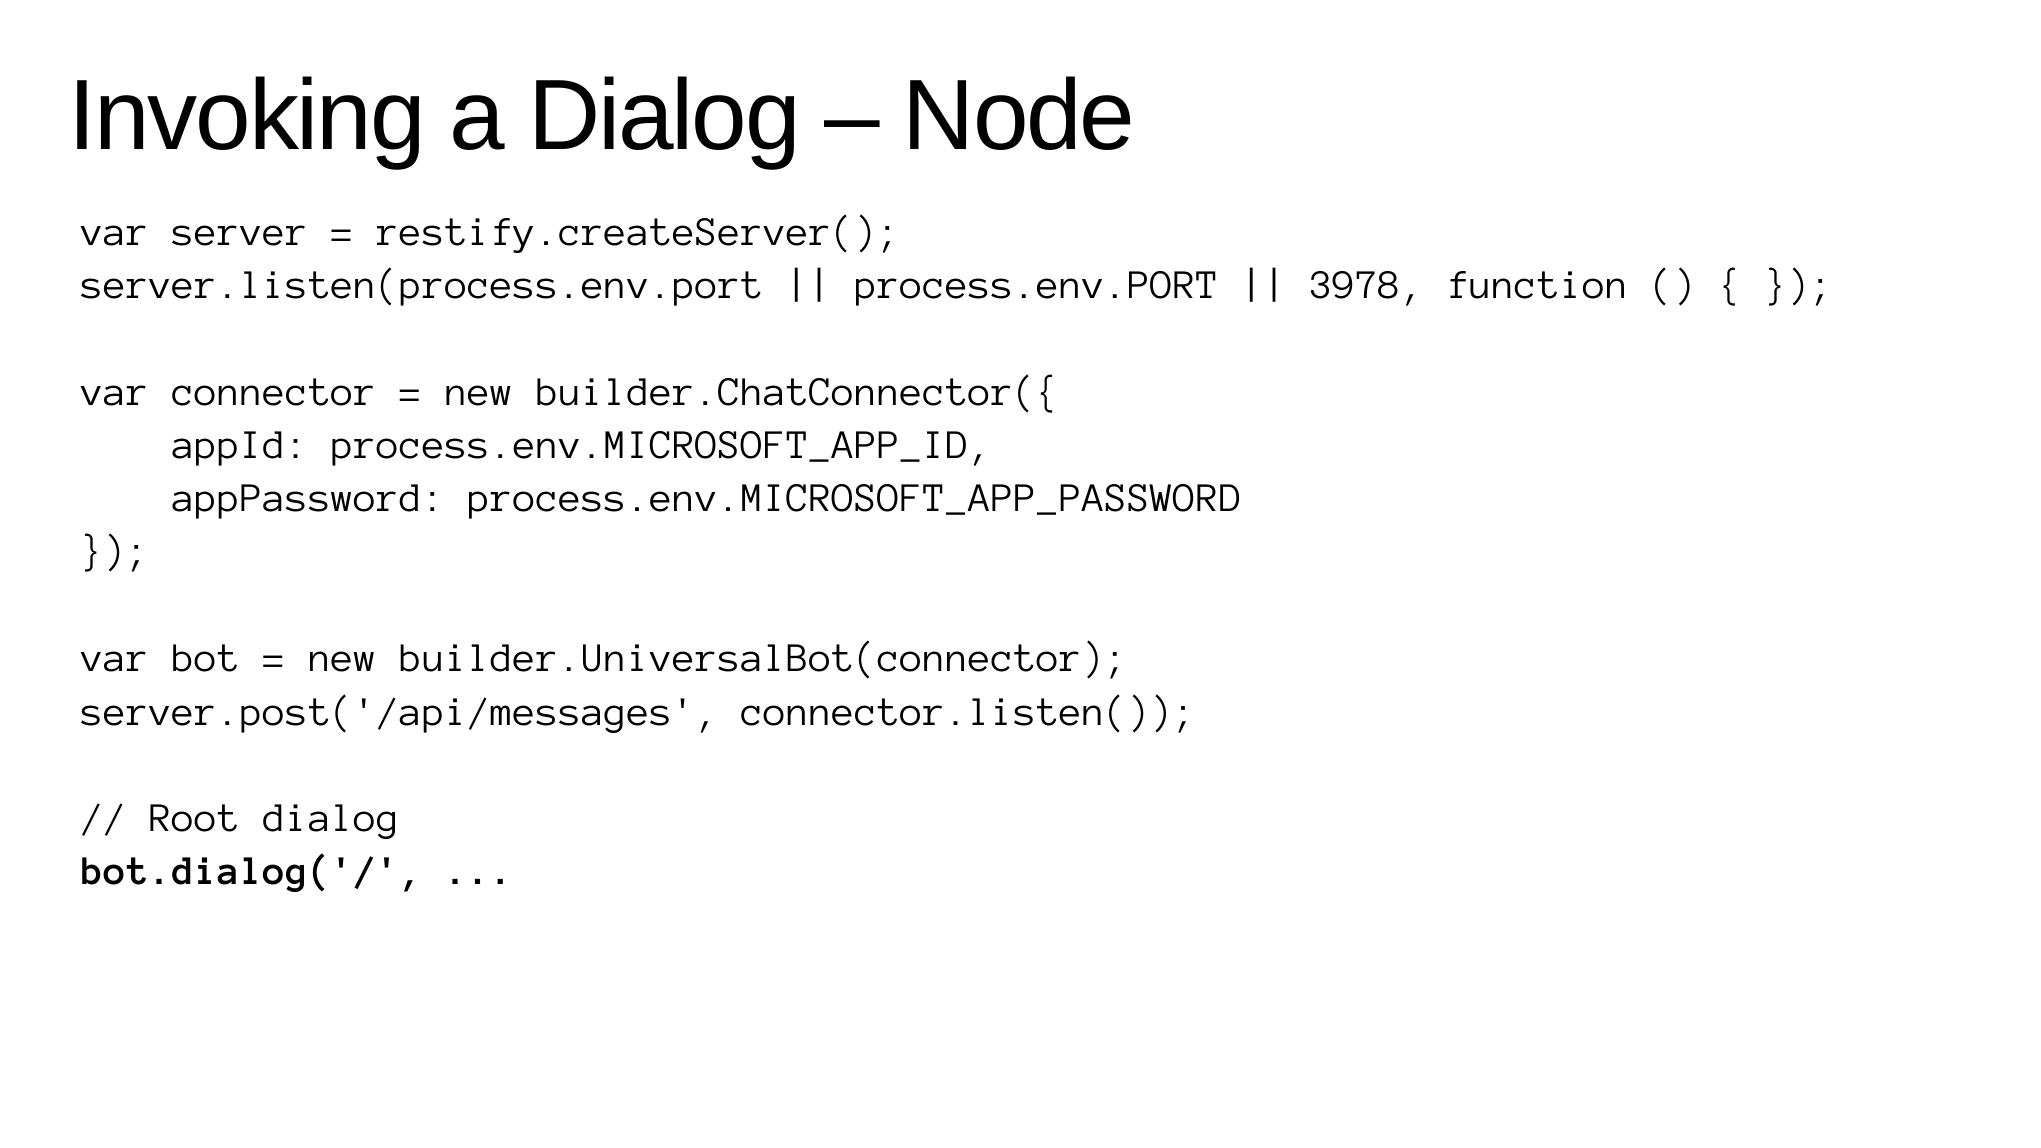

# Invoking a Dialog – Node
var server = restify.createServer();
server.listen(process.env.port || process.env.PORT || 3978, function () { });

var connector = new builder.ChatConnector({
    appId: process.env.MICROSOFT_APP_ID,
    appPassword: process.env.MICROSOFT_APP_PASSWORD
});

var bot = new builder.UniversalBot(connector);
server.post('/api/messages', connector.listen());

// Root dialog
bot.dialog('/', ...